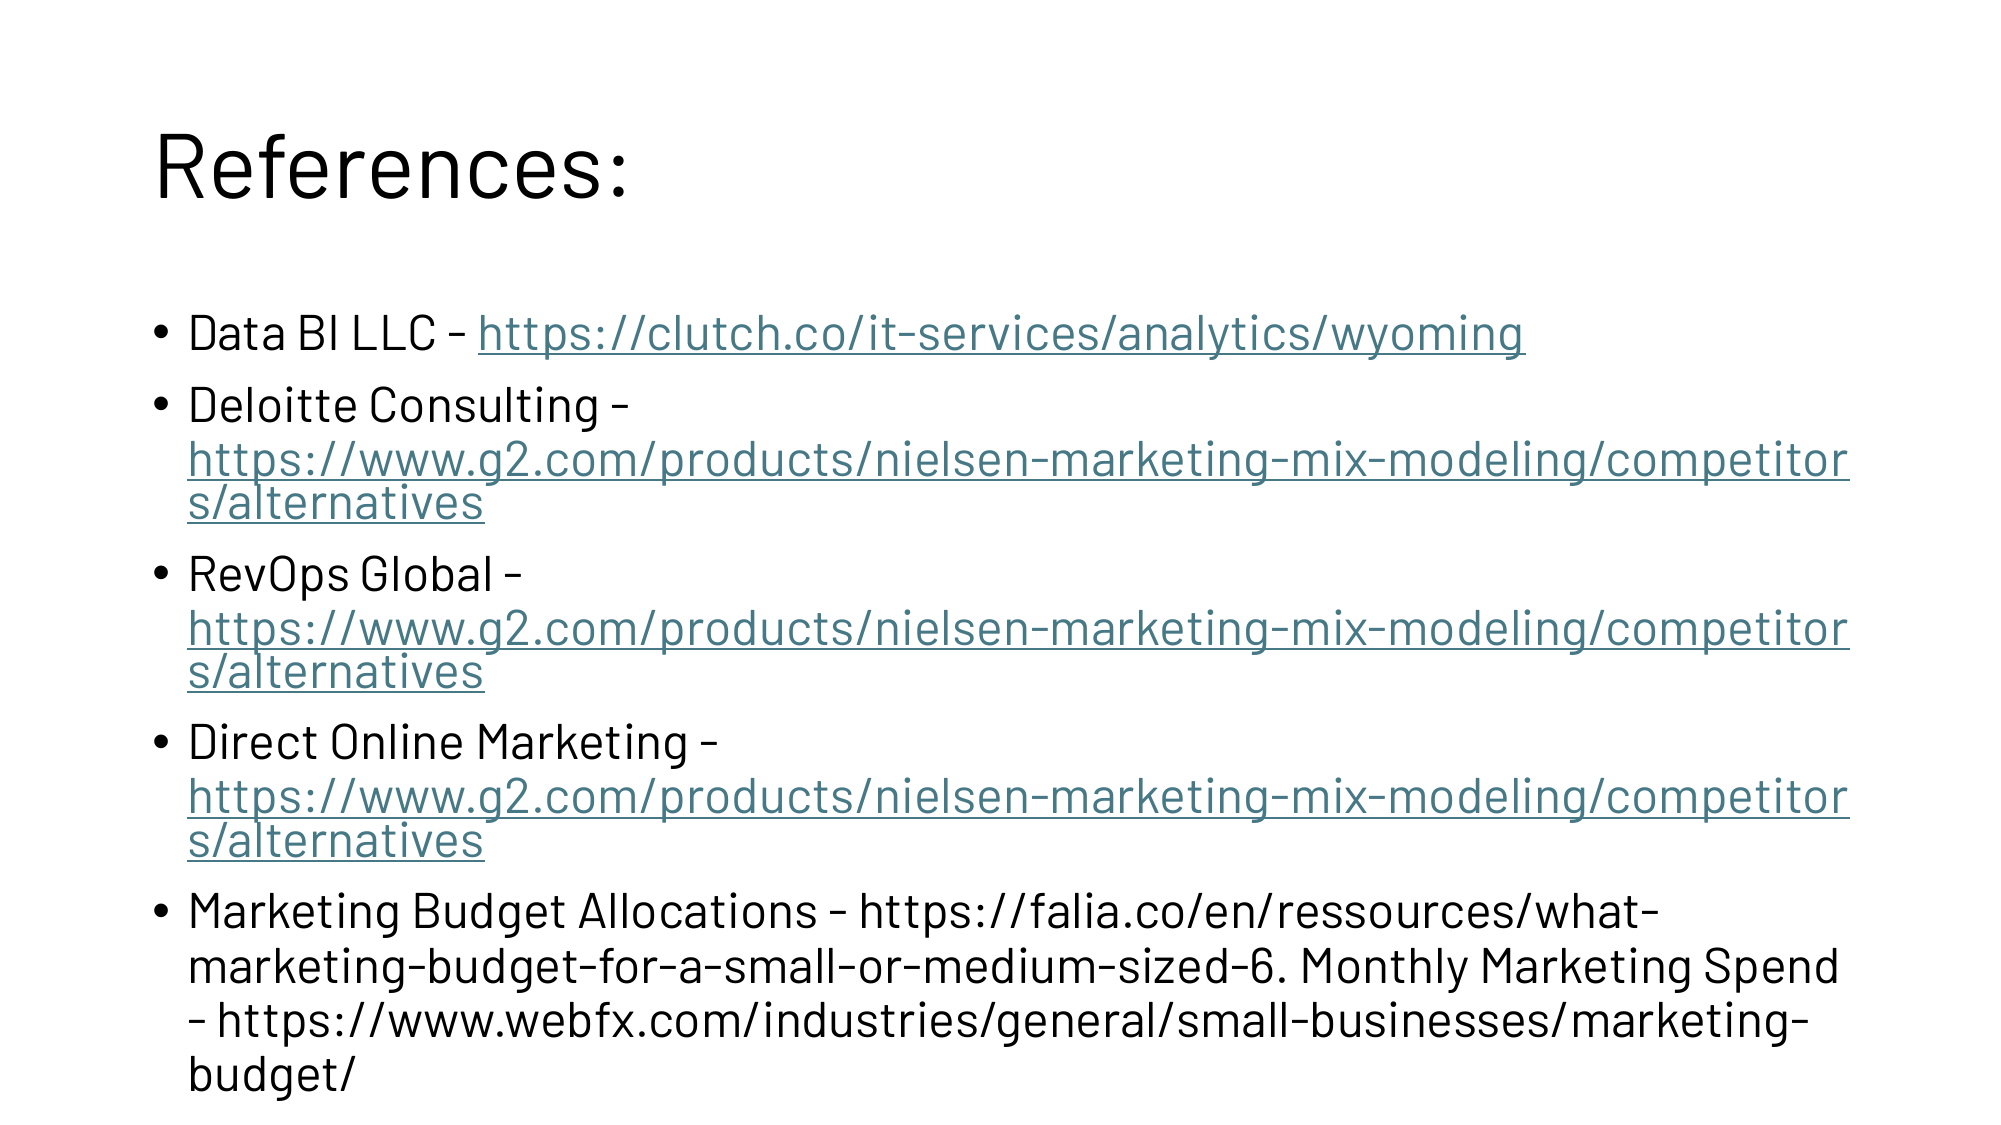

# References:
Data BI LLC - https://clutch.co/it-services/analytics/wyoming
Deloitte Consulting - https://www.g2.com/products/nielsen-marketing-mix-modeling/competitors/alternatives
RevOps Global - https://www.g2.com/products/nielsen-marketing-mix-modeling/competitors/alternatives
Direct Online Marketing - https://www.g2.com/products/nielsen-marketing-mix-modeling/competitors/alternatives
Marketing Budget Allocations - https://falia.co/en/ressources/what-marketing-budget-for-a-small-or-medium-sized-6. Monthly Marketing Spend - https://www.webfx.com/industries/general/small-businesses/marketing-budget/